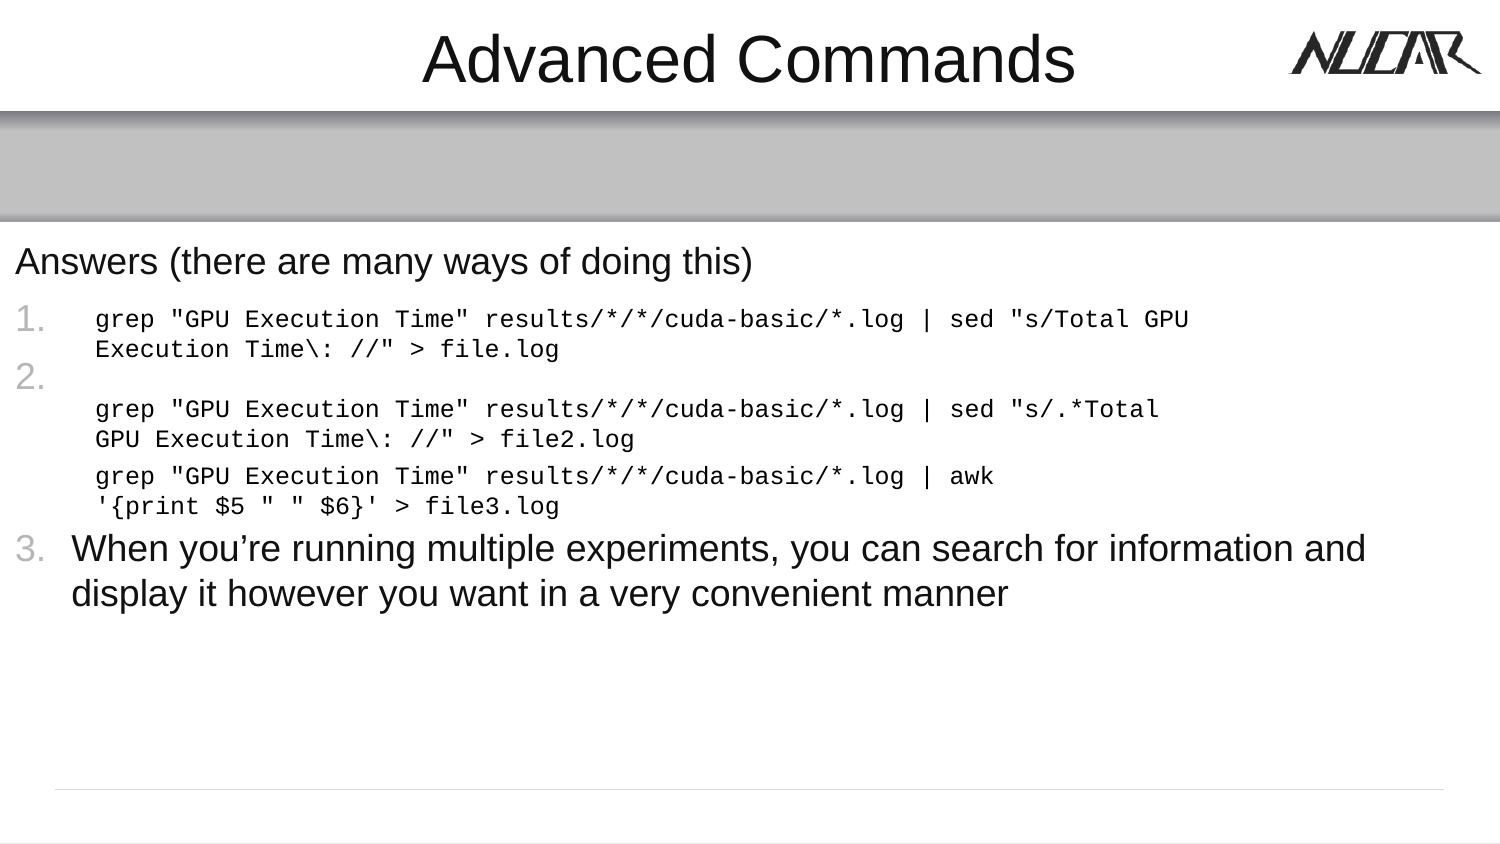

# Advanced Commands
Answers (there are many ways of doing this)

When you’re running multiple experiments, you can search for information and display it however you want in a very convenient manner
grep "GPU Execution Time" results/*/*/cuda-basic/*.log | sed "s/Total GPU Execution Time\: //" > file.log
grep "GPU Execution Time" results/*/*/cuda-basic/*.log | sed "s/.*Total GPU Execution Time\: //" > file2.log
grep "GPU Execution Time" results/*/*/cuda-basic/*.log | awk '{print $5 " " $6}' > file3.log